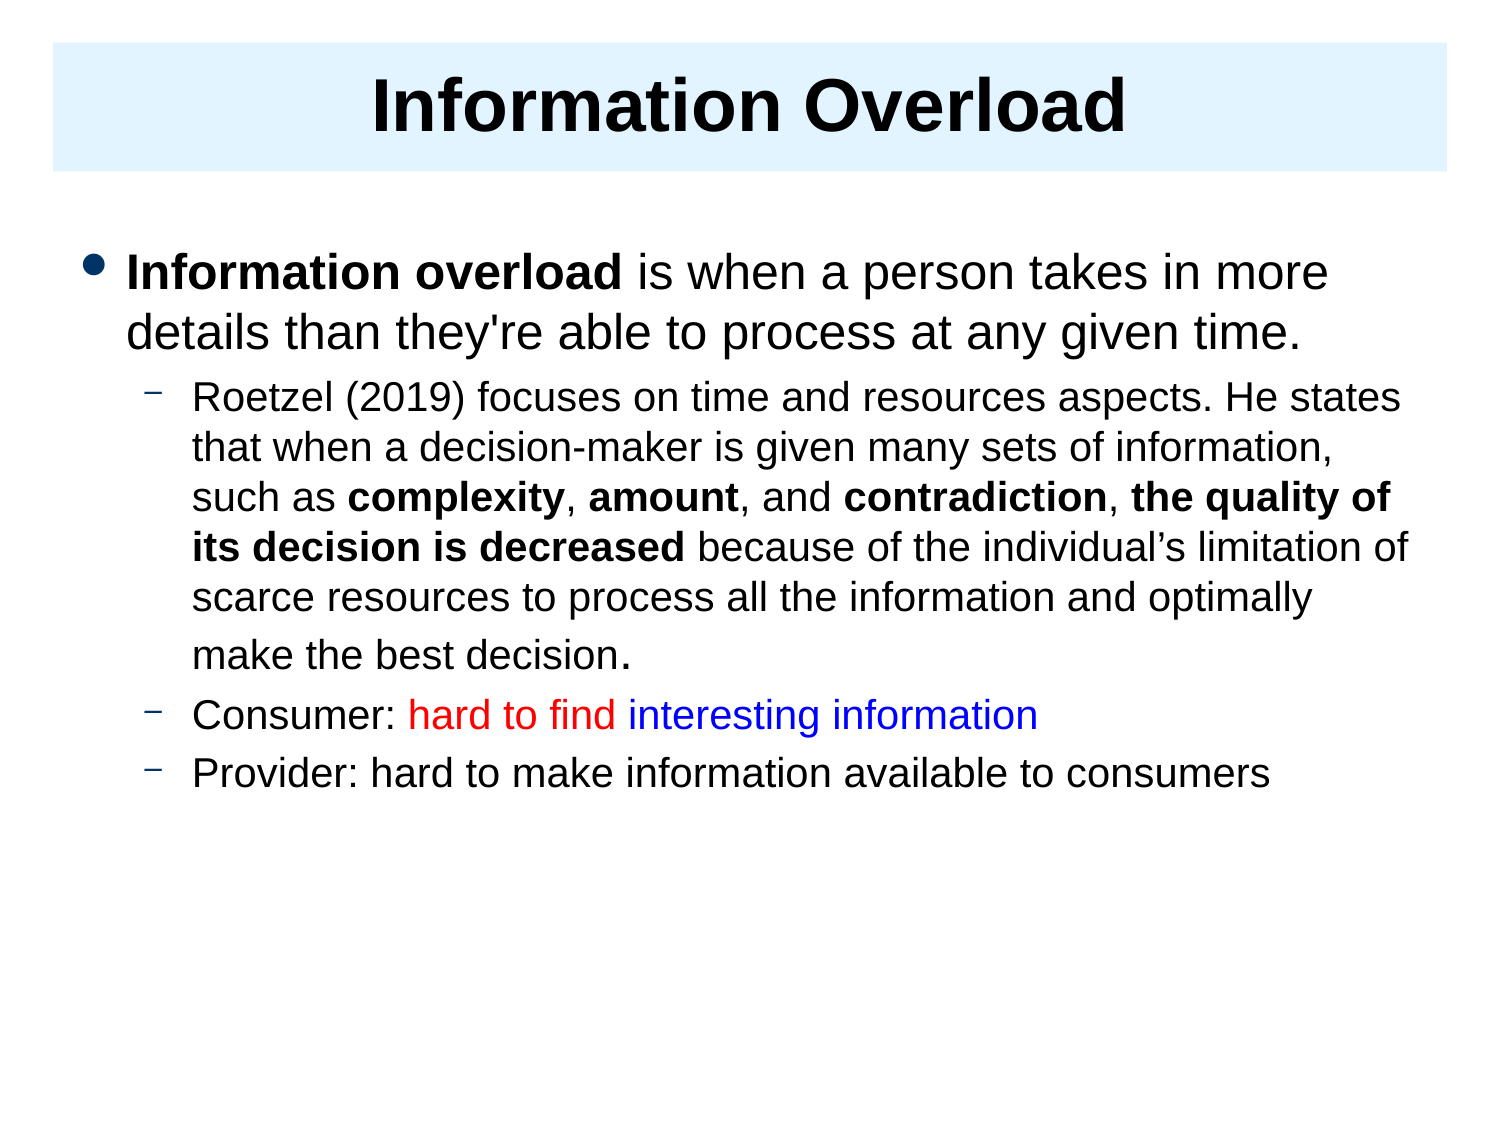

# Information Overload
Information overload is when a person takes in more details than they're able to process at any given time.
Roetzel (2019) focuses on time and resources aspects. He states that when a decision-maker is given many sets of information, such as complexity, amount, and contradiction, the quality of its decision is decreased because of the individual’s limitation of scarce resources to process all the information and optimally make the best decision.
Consumer: hard to find interesting information
Provider: hard to make information available to consumers